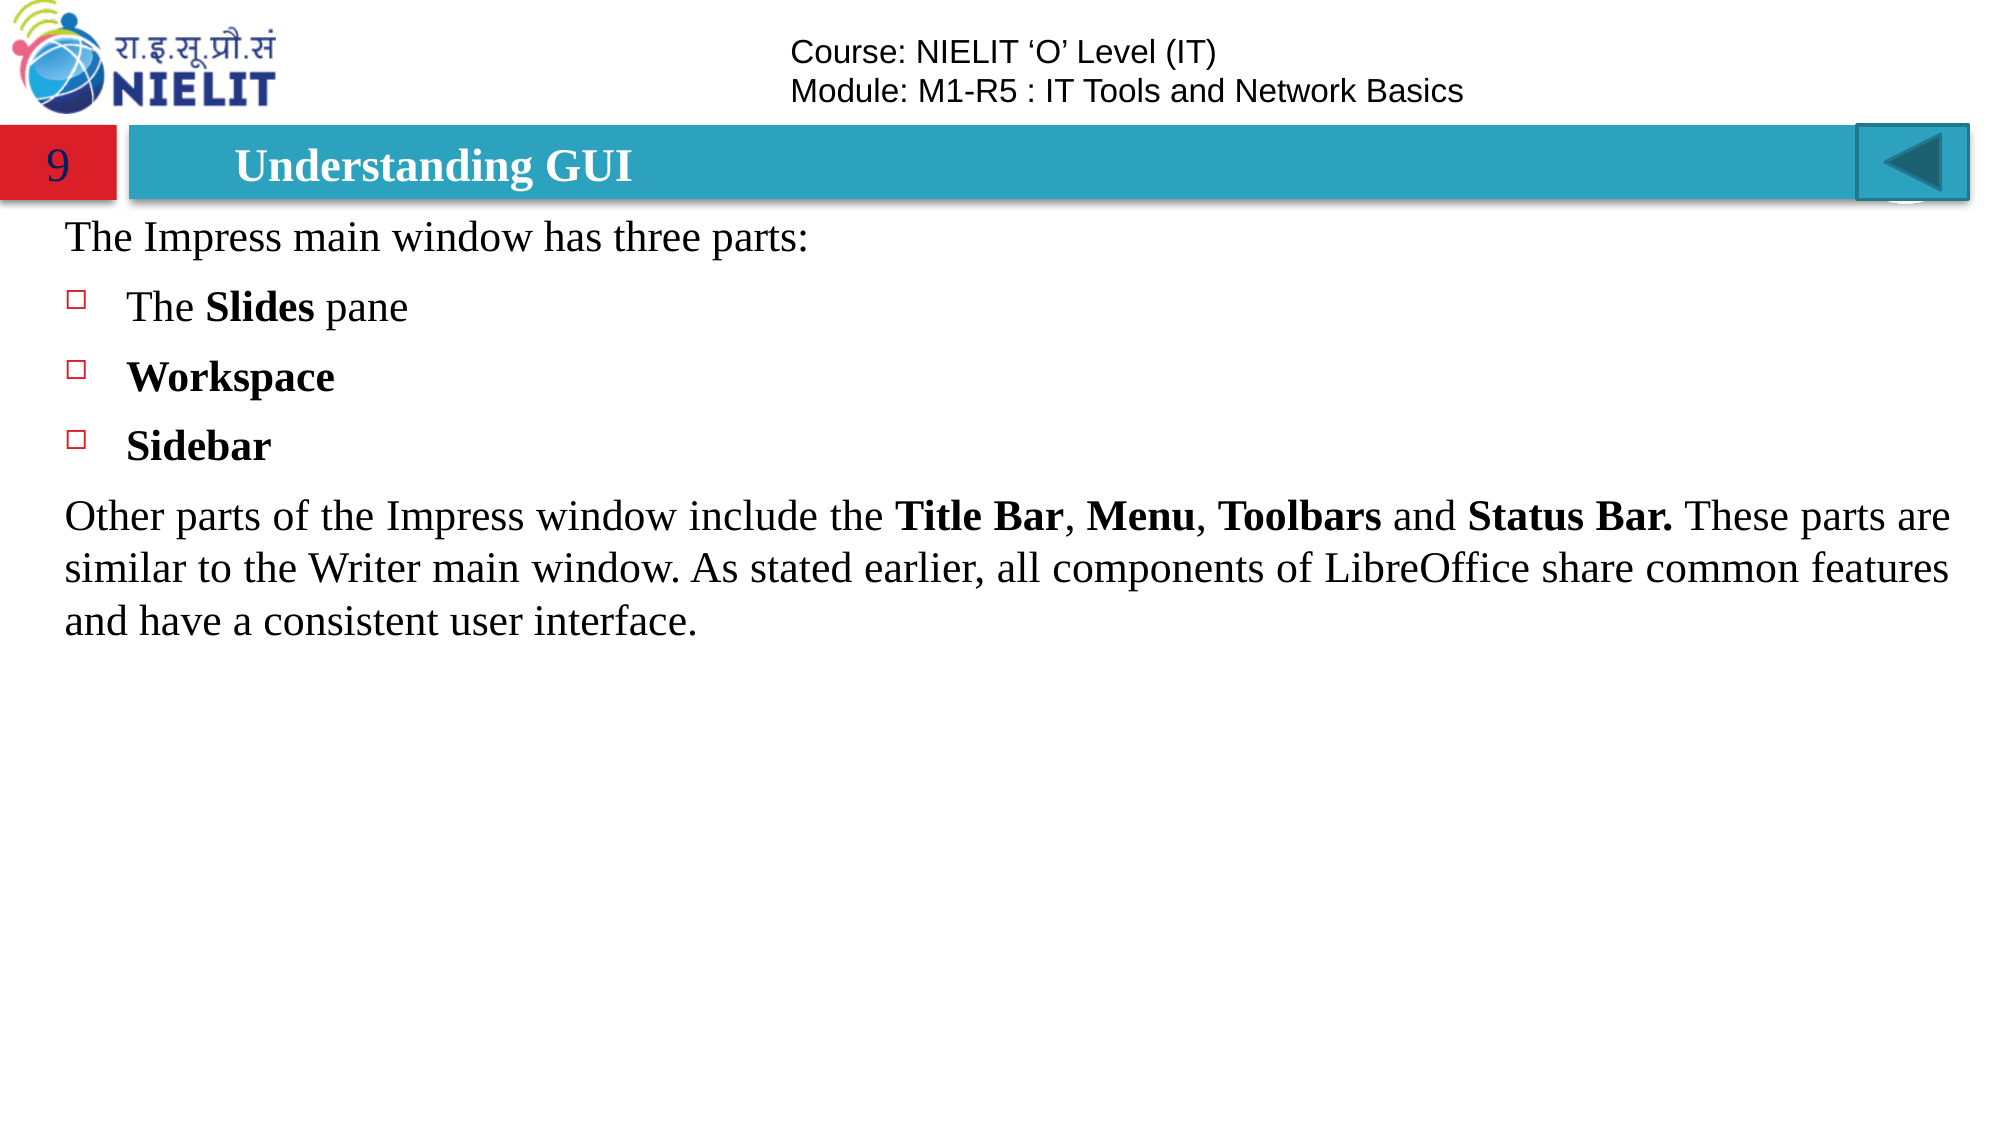

# Understanding GUI
9
The Impress main window has three parts:
The Slides pane
Workspace
Sidebar
Other parts of the Impress window include the Title Bar, Menu, Toolbars and Status Bar. These parts are similar to the Writer main window. As stated earlier, all components of LibreOffice share common features and have a consistent user interface.